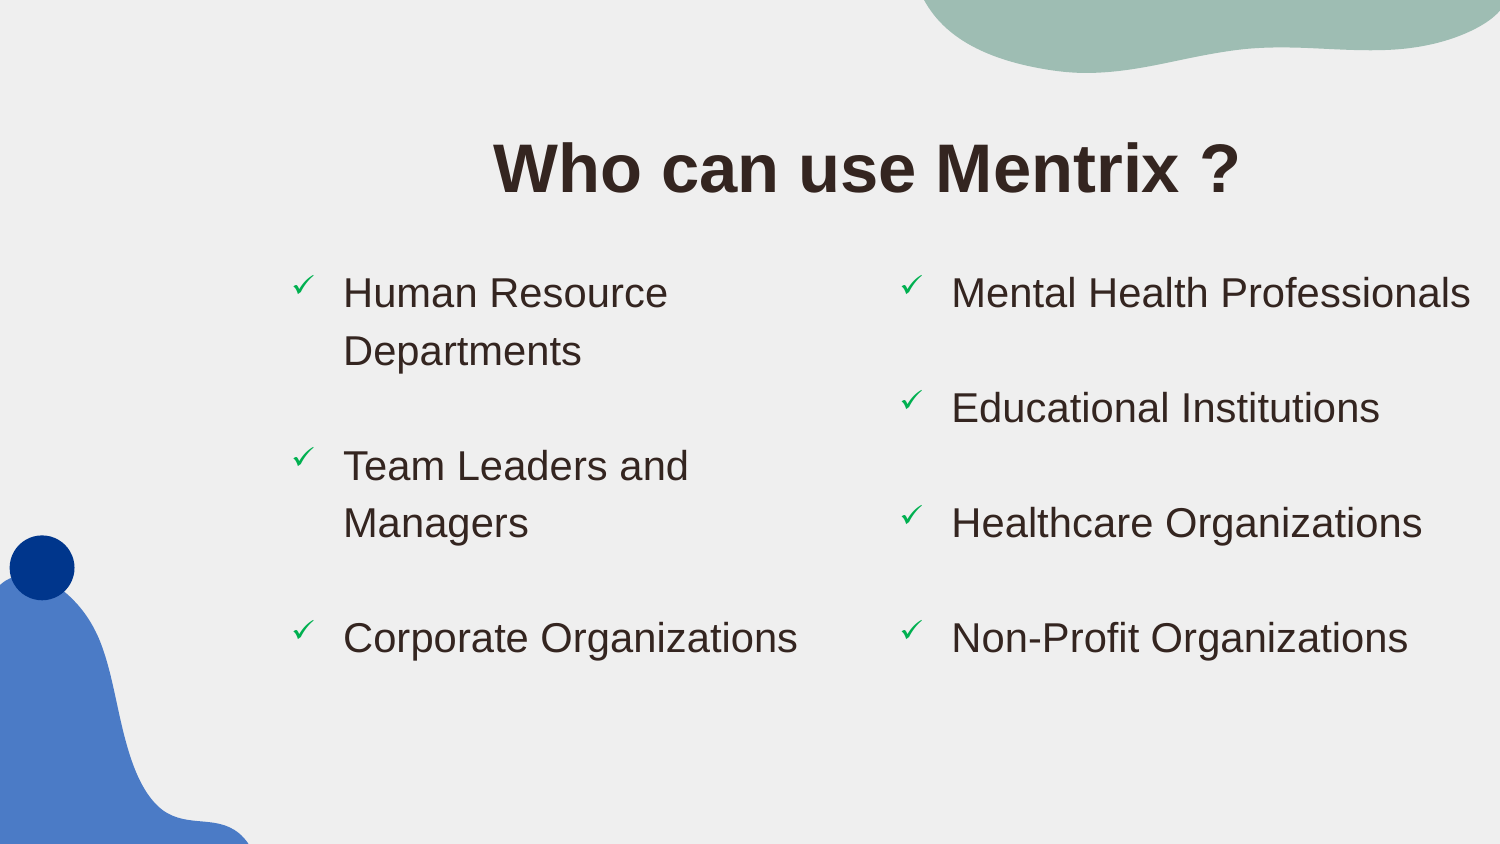

# Who can use Mentrix ?
Human Resource Departments

Team Leaders and Managers

Corporate Organizations

Mental Health Professionals

Educational Institutions

Healthcare Organizations

Non-Profit Organizations